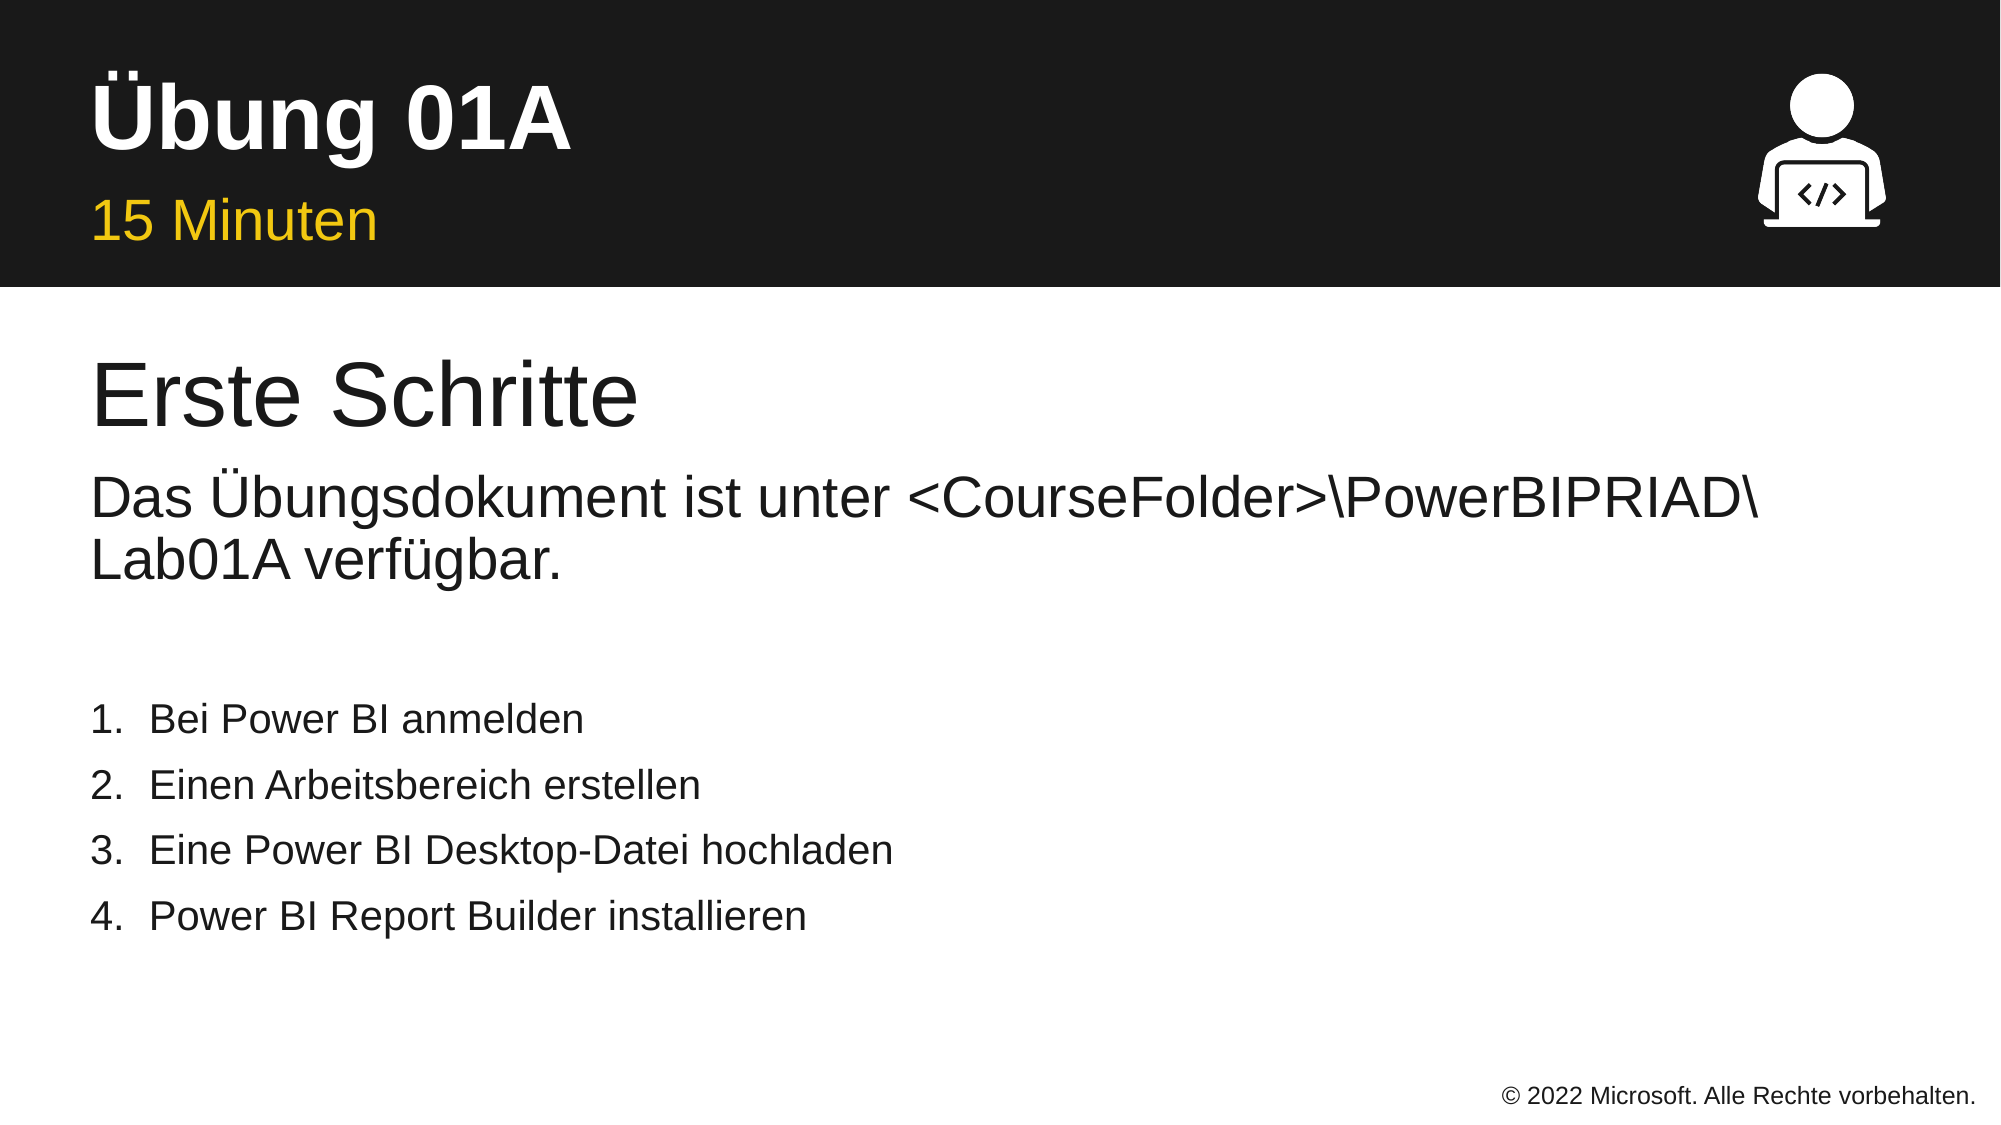

# Übung 01A
15 Minuten
Erste Schritte
Das Übungsdokument ist unter <CourseFolder>\PowerBIPRIAD\Lab01A verfügbar.

Bei Power BI anmelden
Einen Arbeitsbereich erstellen
Eine Power BI Desktop-Datei hochladen
Power BI Report Builder installieren

© 2022 Microsoft. Alle Rechte vorbehalten.